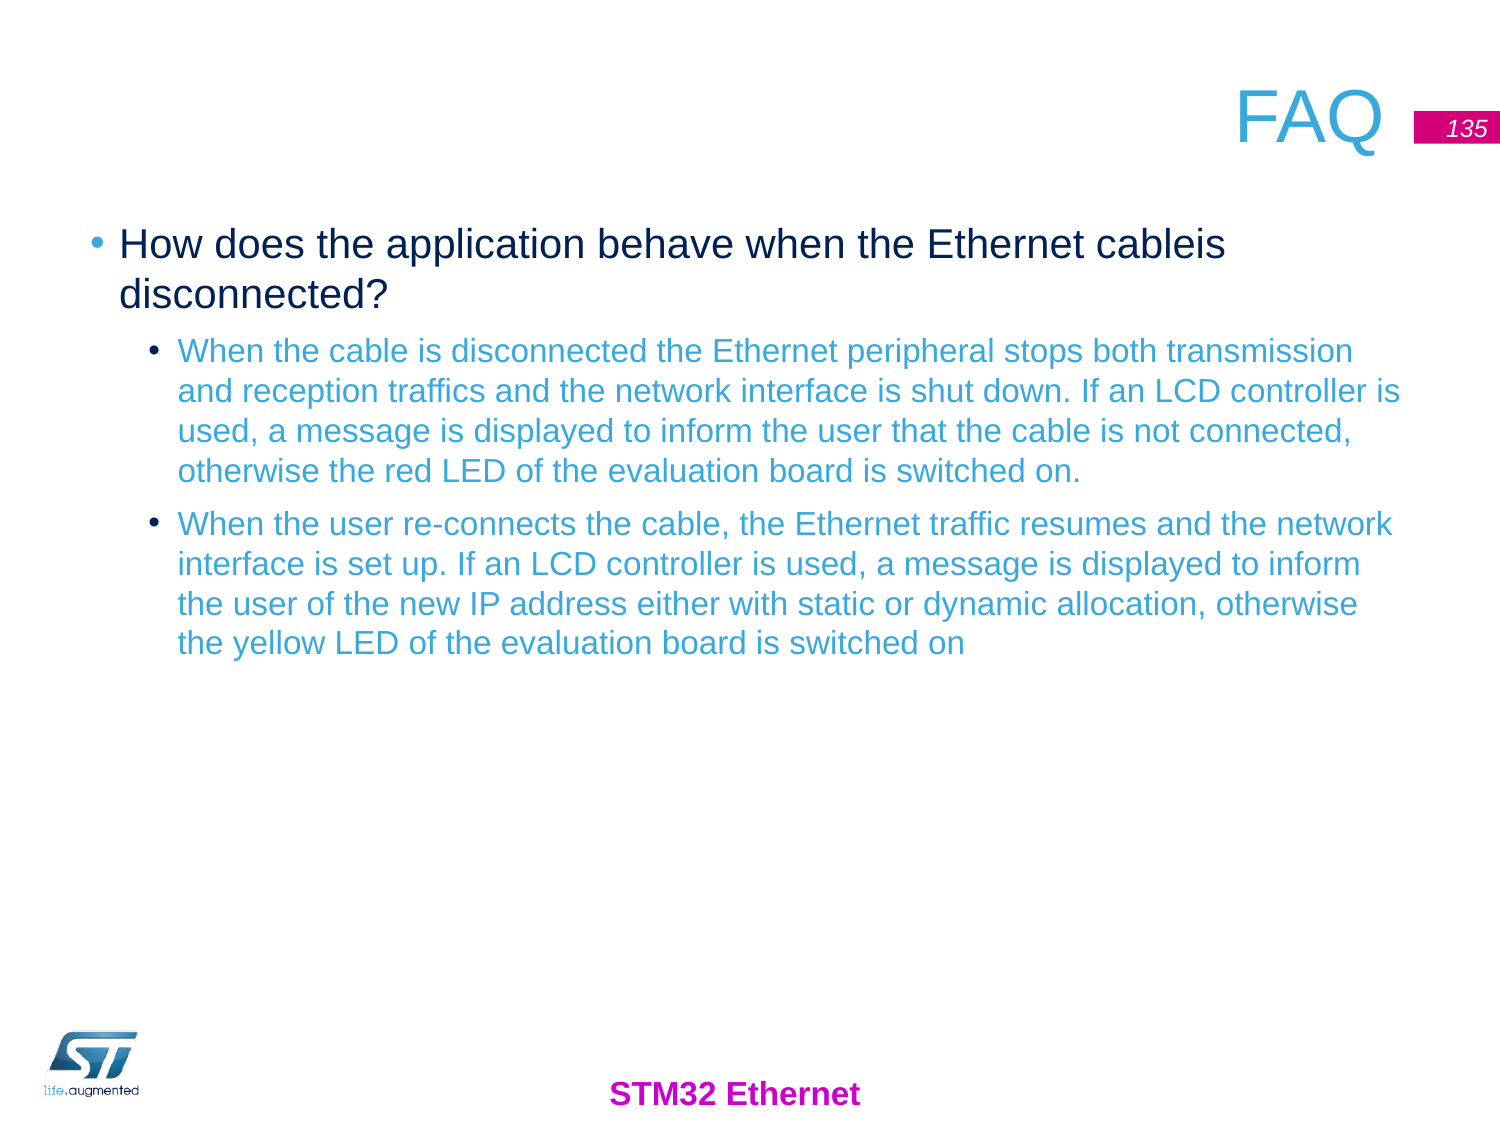

# FAQ
135
How does the application behave when the Ethernet cableis disconnected?
When the cable is disconnected the Ethernet peripheral stops both transmission and reception traffics and the network interface is shut down. If an LCD controller is used, a message is displayed to inform the user that the cable is not connected, otherwise the red LED of the evaluation board is switched on.
When the user re-connects the cable, the Ethernet traffic resumes and the network interface is set up. If an LCD controller is used, a message is displayed to inform the user of the new IP address either with static or dynamic allocation, otherwise the yellow LED of the evaluation board is switched on